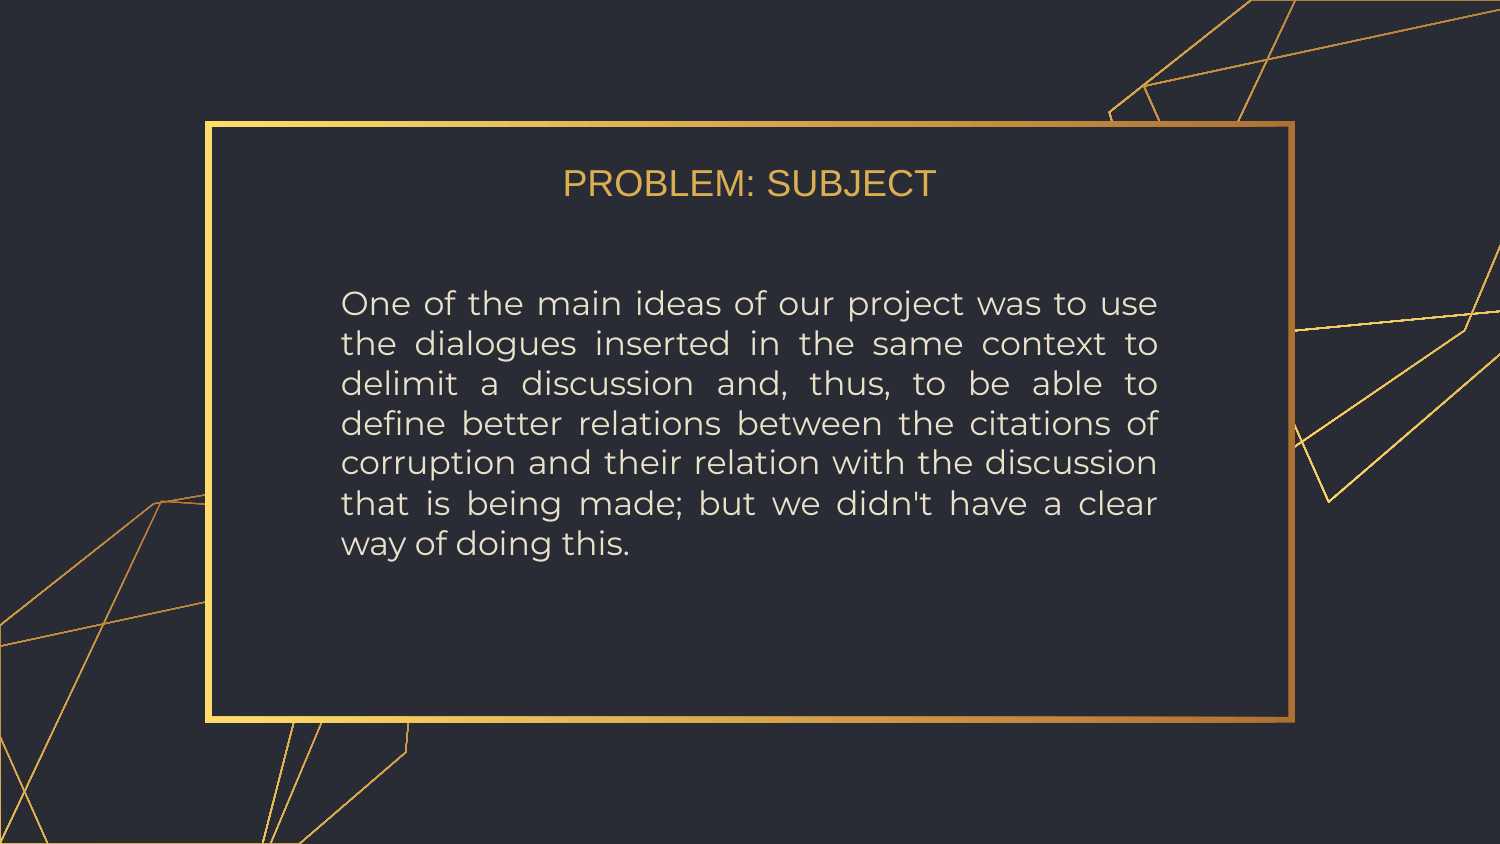

# PROBLEM: SUBJECT
One of the main ideas of our project was to use the dialogues inserted in the same context to delimit a discussion and, thus, to be able to define better relations between the citations of corruption and their relation with the discussion that is being made; but we didn't have a clear way of doing this.